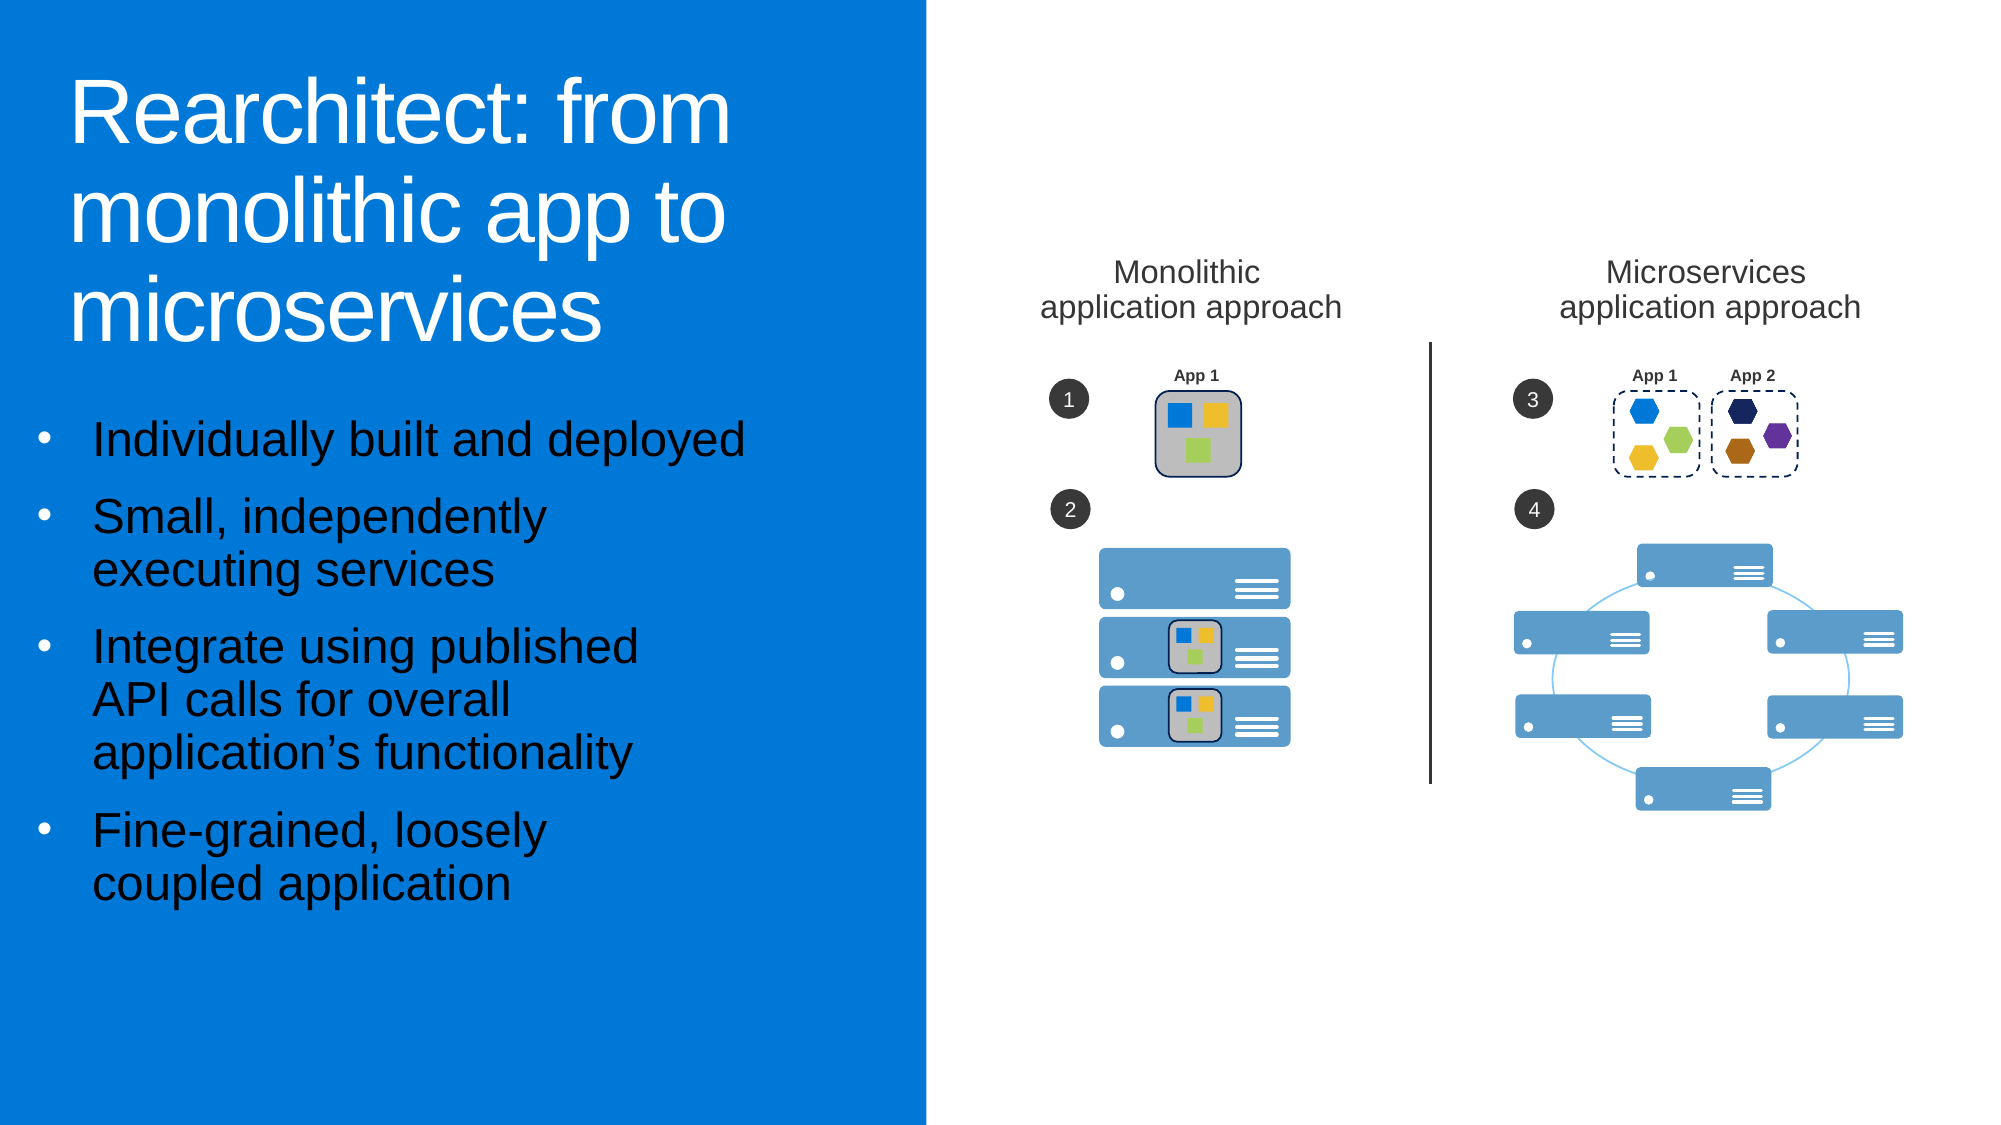

Rearchitect: from monolithic app to microservices
Monolithic
application approach
Microservices
application approach
App 1
App 1
App 2
1
3

Individually built and deployed
Small, independently
executing services
Integrate using published
API calls for overall
application’s functionality
Fine-grained, loosely
coupled application

2
4